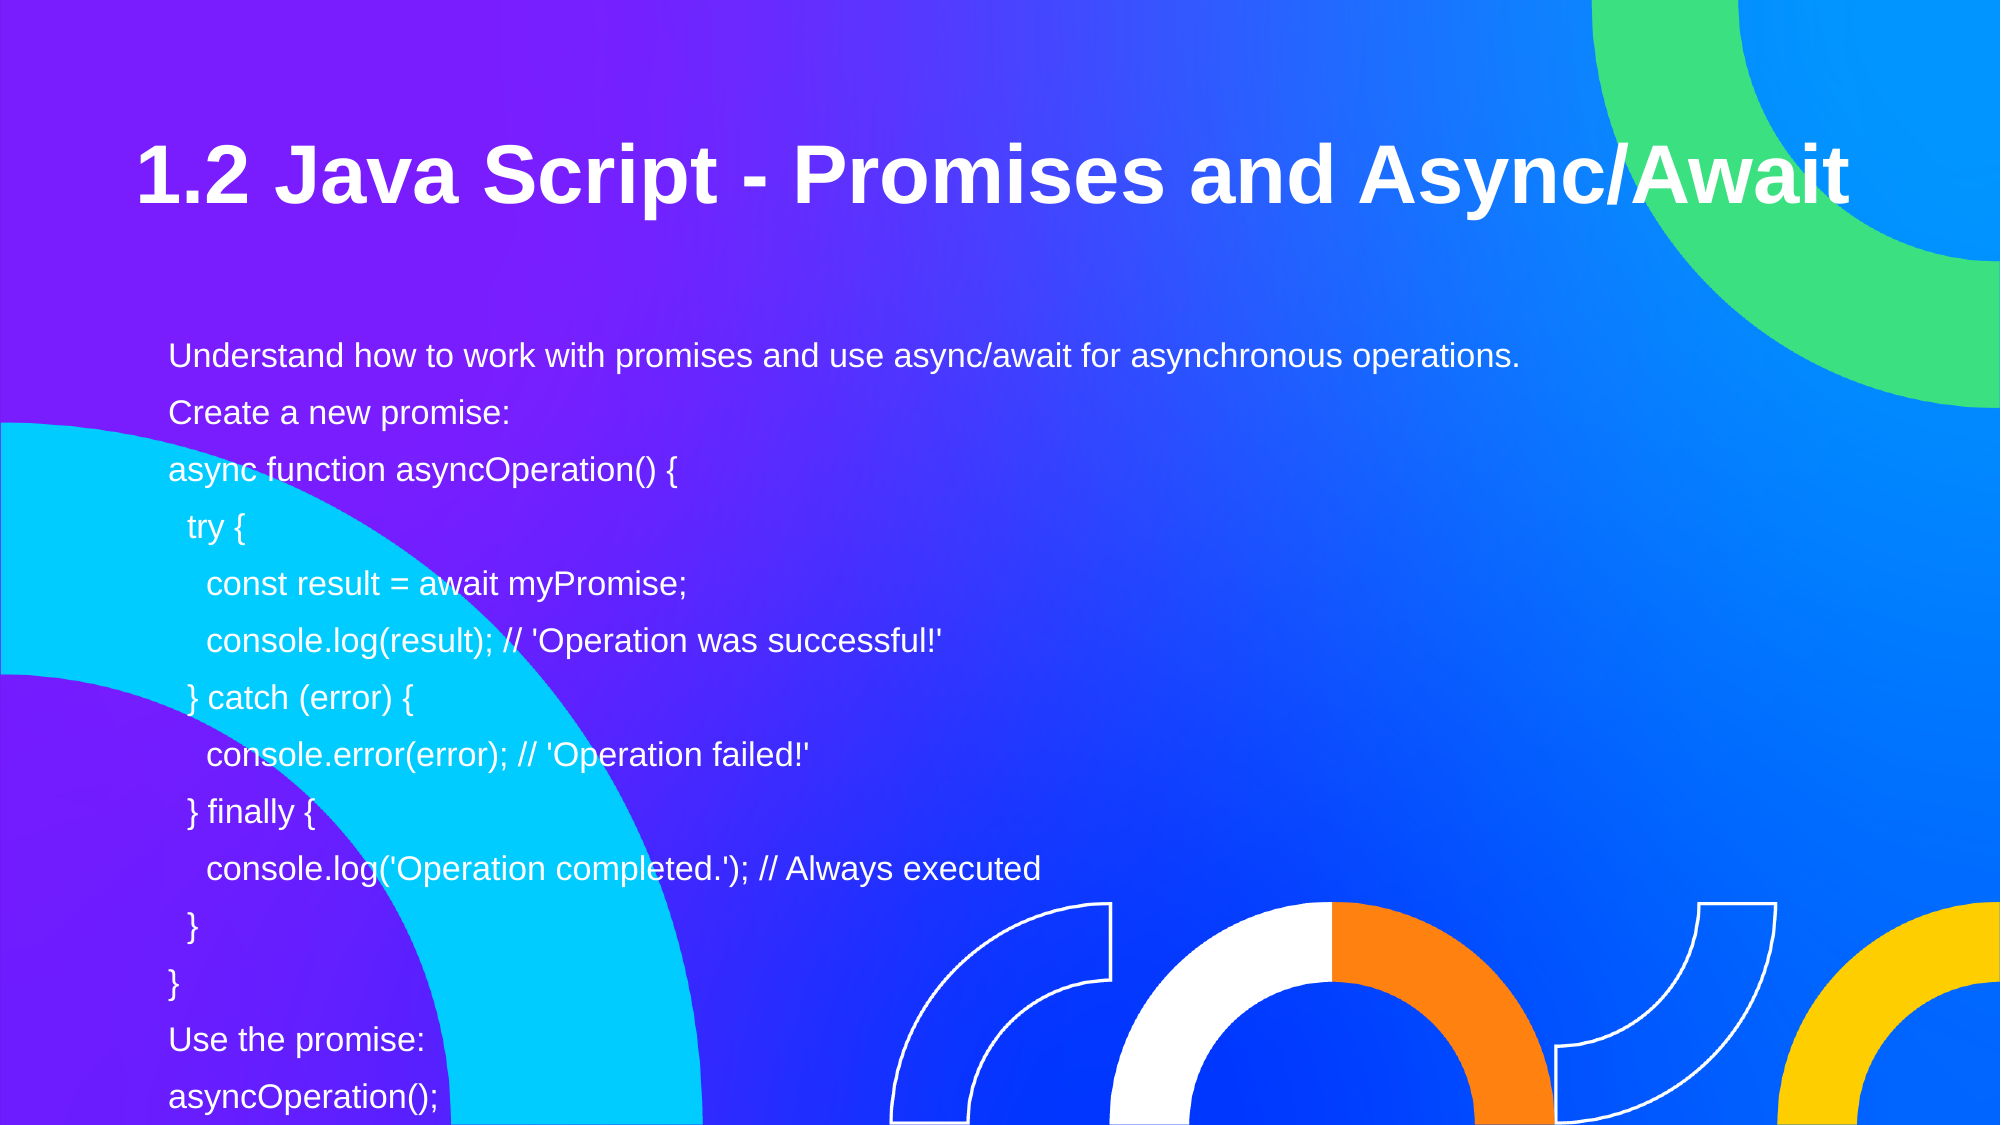

1.2 Java Script - Promises and Async/Await
Understand how to work with promises and use async/await for asynchronous operations.
Create a new promise:
async function asyncOperation() {
  try {
    const result = await myPromise;
    console.log(result); // 'Operation was successful!'
  } catch (error) {
    console.error(error); // 'Operation failed!'
  } finally {
    console.log('Operation completed.'); // Always executed
  }
}
Use the promise:
asyncOperation();